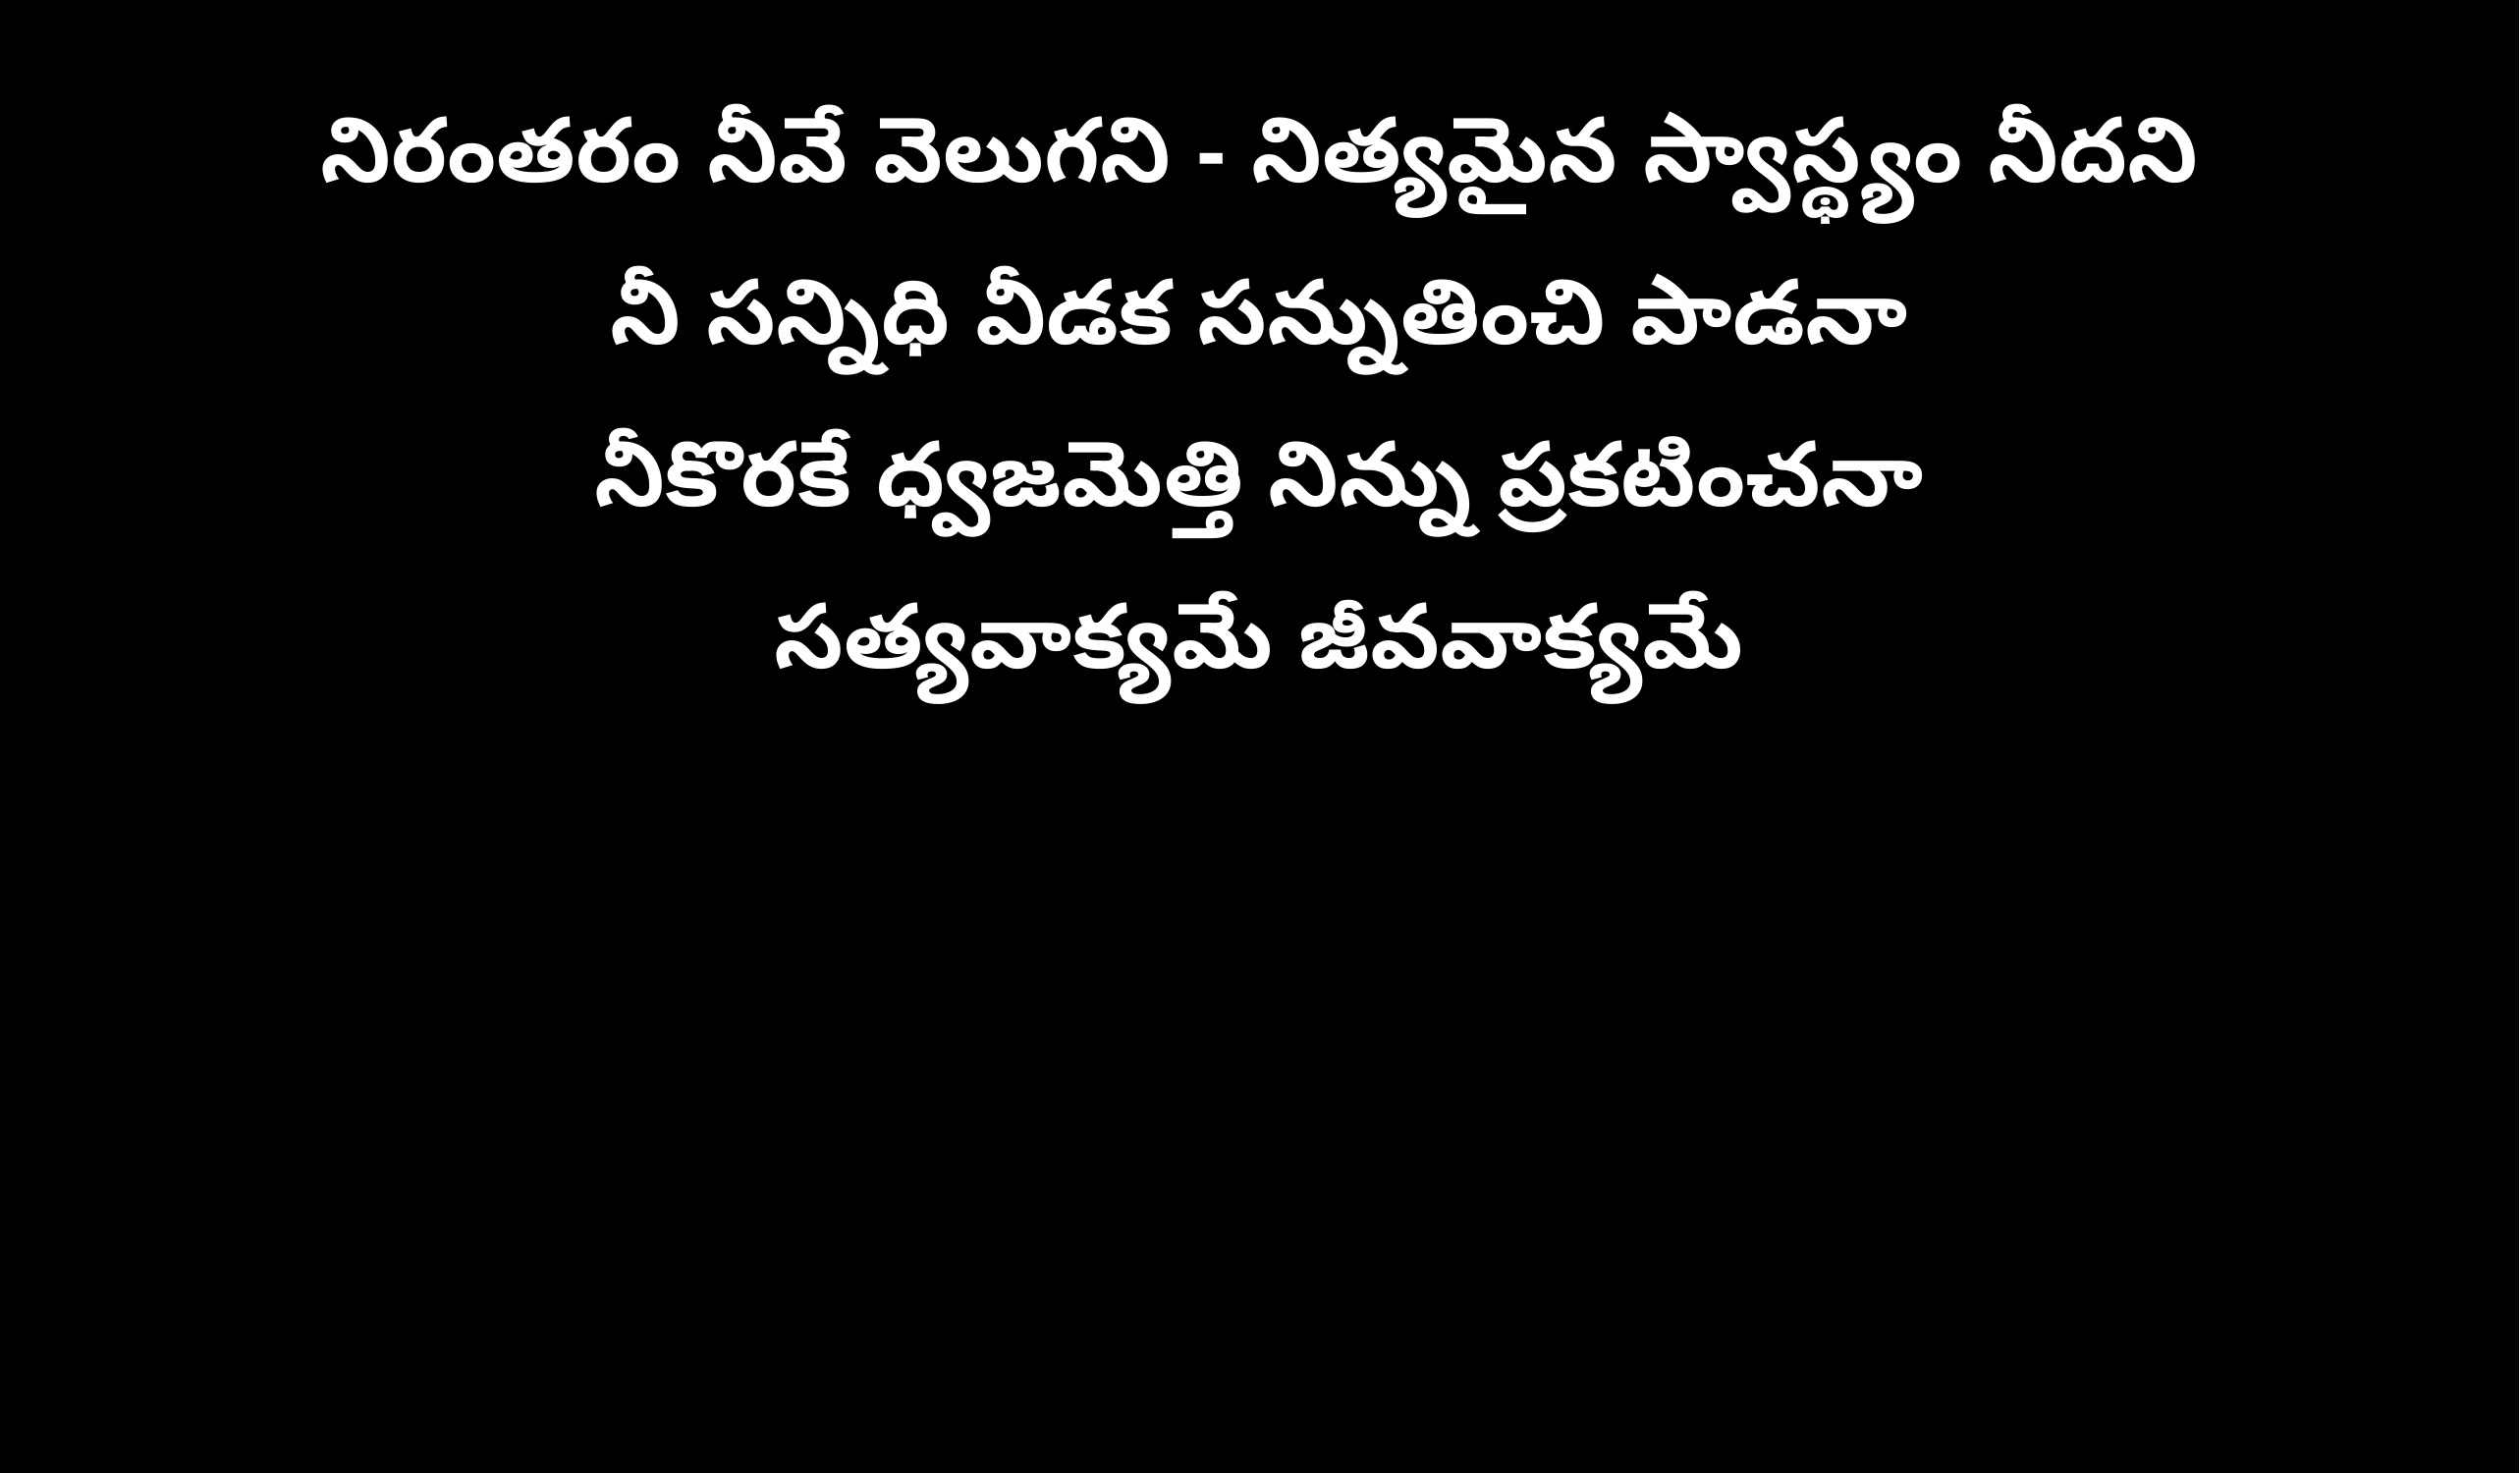

నిరంతరం నీవే వెలుగని - నిత్యమైన స్వాస్థ్యం నీదని
నీ సన్నిధి వీడక సన్నుతించి పాడనా
నీకొరకే ధ్వజమెత్తి నిన్ను ప్రకటించనా
సత్యవాక్యమే జీవవాక్యమే